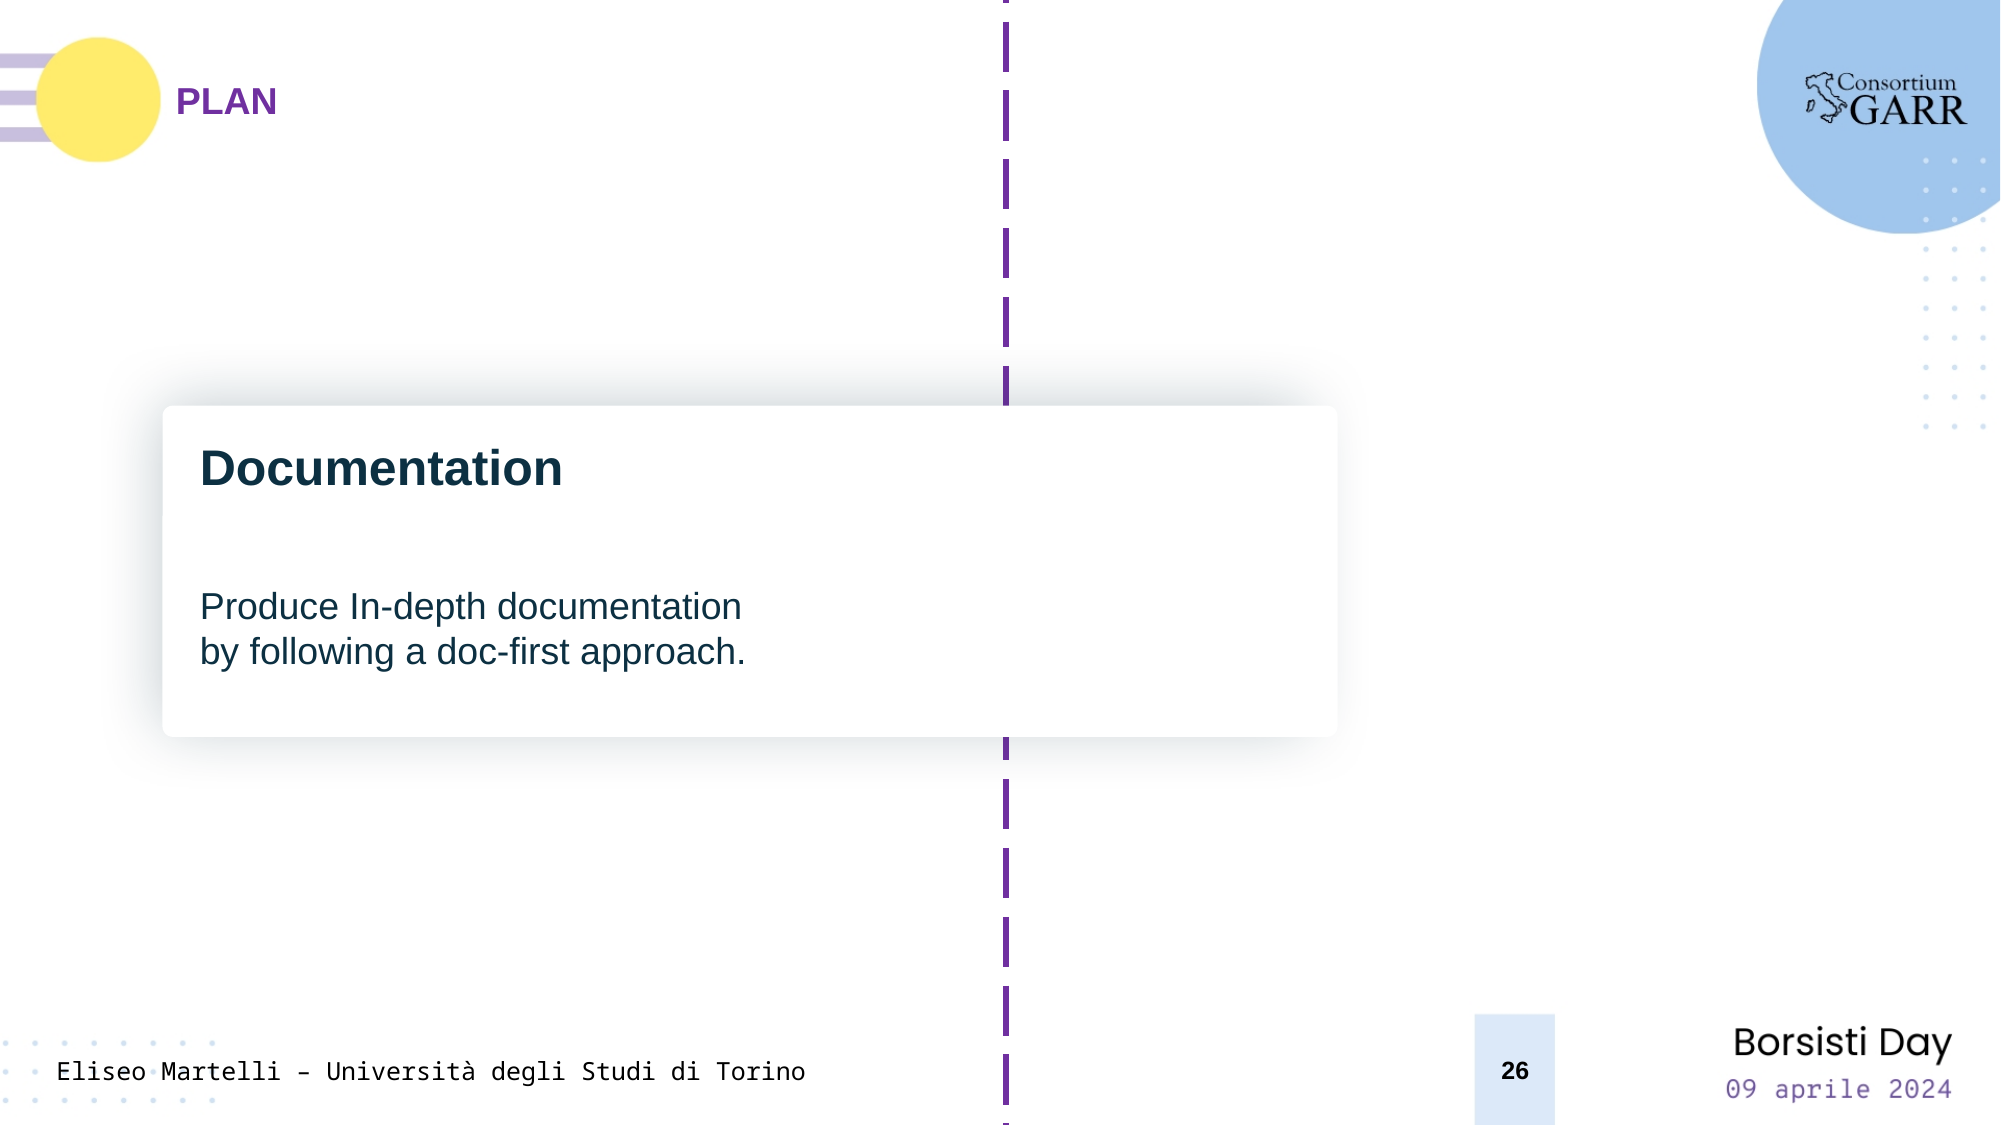

Quality Assurance & Testing
Configure safeguards and robust testing
methodologies via CI and GitOps.
PLAN

Documentation
Produce In-depth documentation
by following a doc-first approach.
26
Eliseo Martelli – Università degli Studi di Torino